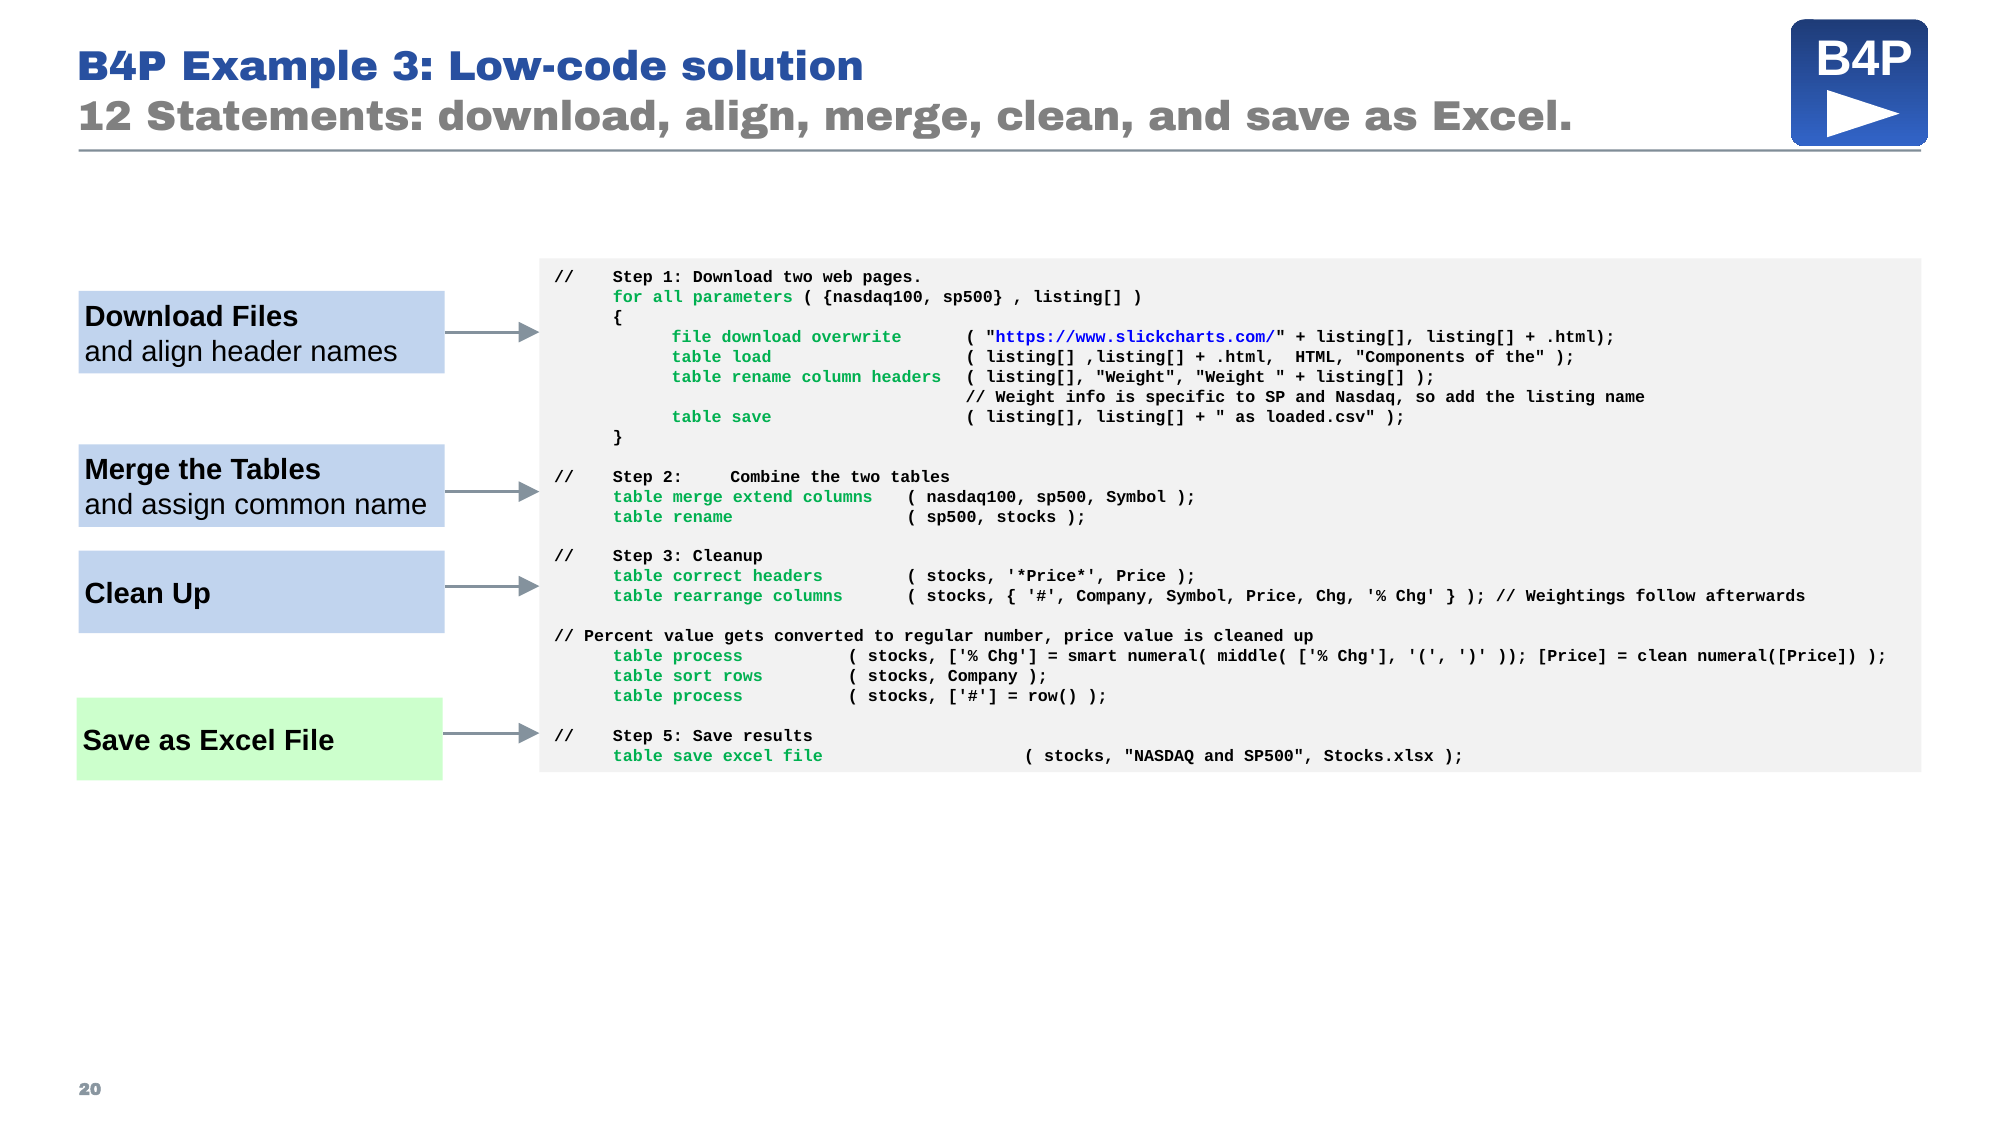

# B4P Example 3: Low-code solution 12 Statements: download, align, merge, clean, and save as Excel.
//	Step 1: Download two web pages.
	for all parameters ( {nasdaq100, sp500} , listing[] )
	{
		file download overwrite		( "https://www.slickcharts.com/" + listing[], listing[] + .html);
		table load				( listing[] ,listing[] + .html,  HTML, "Components of the" );
		table rename column headers	( listing[], "Weight", "Weight " + listing[] );
							// Weight info is specific to SP and Nasdaq, so add the listing name
		table save				( listing[], listing[] + " as loaded.csv" );
	}

//	Step 2:	Combine the two tables
	table merge extend columns	( nasdaq100, sp500, Symbol );
	table rename			( sp500, stocks );

//	Step 3: Cleanup
	table correct headers		( stocks, '*Price*', Price );
	table rearrange columns		( stocks, { '#', Company, Symbol, Price, Chg, '% Chg' } ); // Weightings follow afterwards

// Percent value gets converted to regular number, price value is cleaned up
	table process		( stocks, ['% Chg'] = smart numeral( middle( ['% Chg'], '(', ')' )); [Price] = clean numeral([Price]) );
	table sort rows		( stocks, Company );
	table process		( stocks, ['#'] = row() );

//	Step 5: Save results
	table save excel file				( stocks, "NASDAQ and SP500", Stocks.xlsx );
Download Files
and align header names
Merge the Tables
and assign common name
Clean Up
Save as Excel File